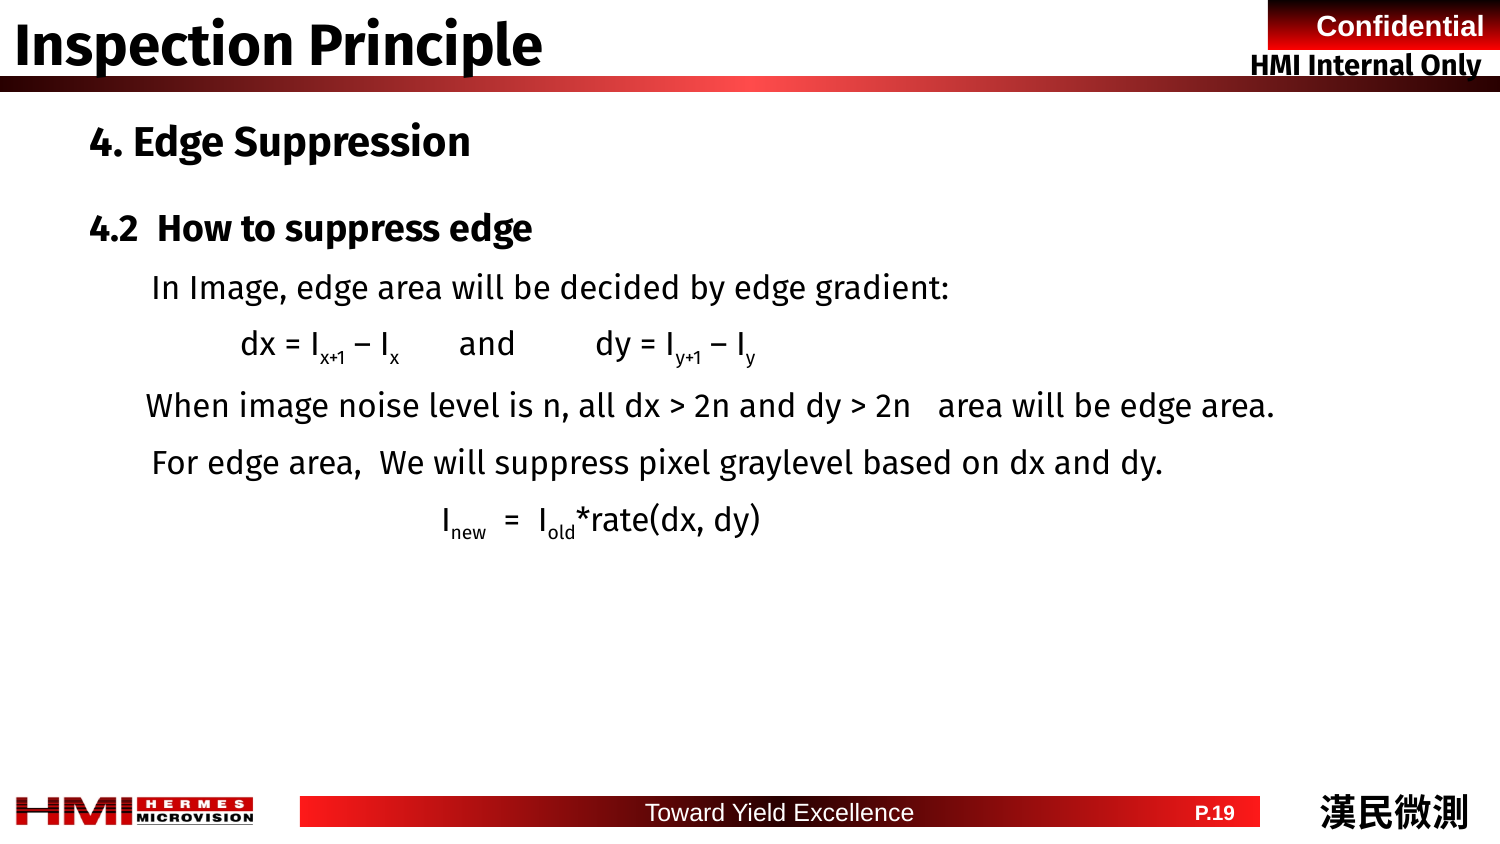

Inspection Principle
4. Edge Suppression
4.2  How to suppress edge
       In Image, edge area will be decided by edge gradient:
	dx = Ix+1 – Ix            and         dy = Iy+1 – Iy
       When image noise level is n, all dx > 2n and dy > 2n   area will be edge area.
       For edge area,  We will suppress pixel graylevel based on dx and dy.
	                       Inew  =  Iold*rate(dx, dy)